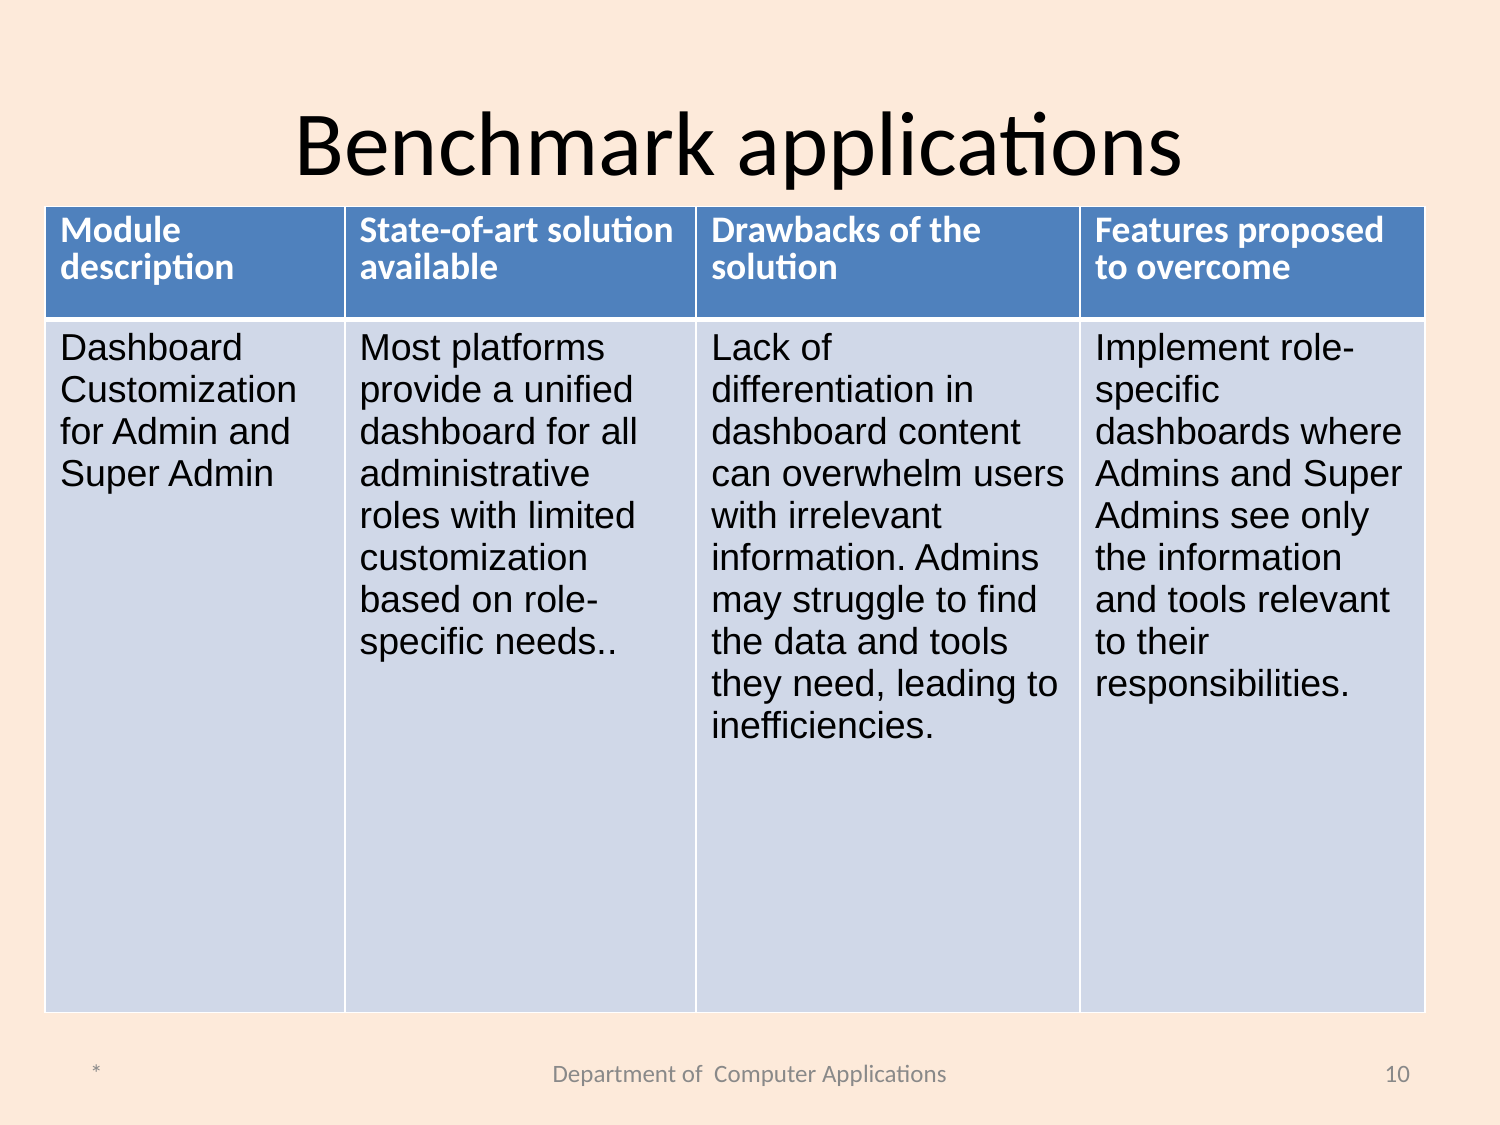

# Benchmark applications
| Module description | State-of-art solution available | Drawbacks of the solution | Features proposed to overcome |
| --- | --- | --- | --- |
| Dashboard Customization for Admin and Super Admin | Most platforms provide a unified dashboard for all administrative roles with limited customization based on role-specific needs.. | Lack of differentiation in dashboard content can overwhelm users with irrelevant information. Admins may struggle to find the data and tools they need, leading to inefficiencies. | Implement role-specific dashboards where Admins and Super Admins see only the information and tools relevant to their responsibilities. |
*
Department of  Computer Applications
10